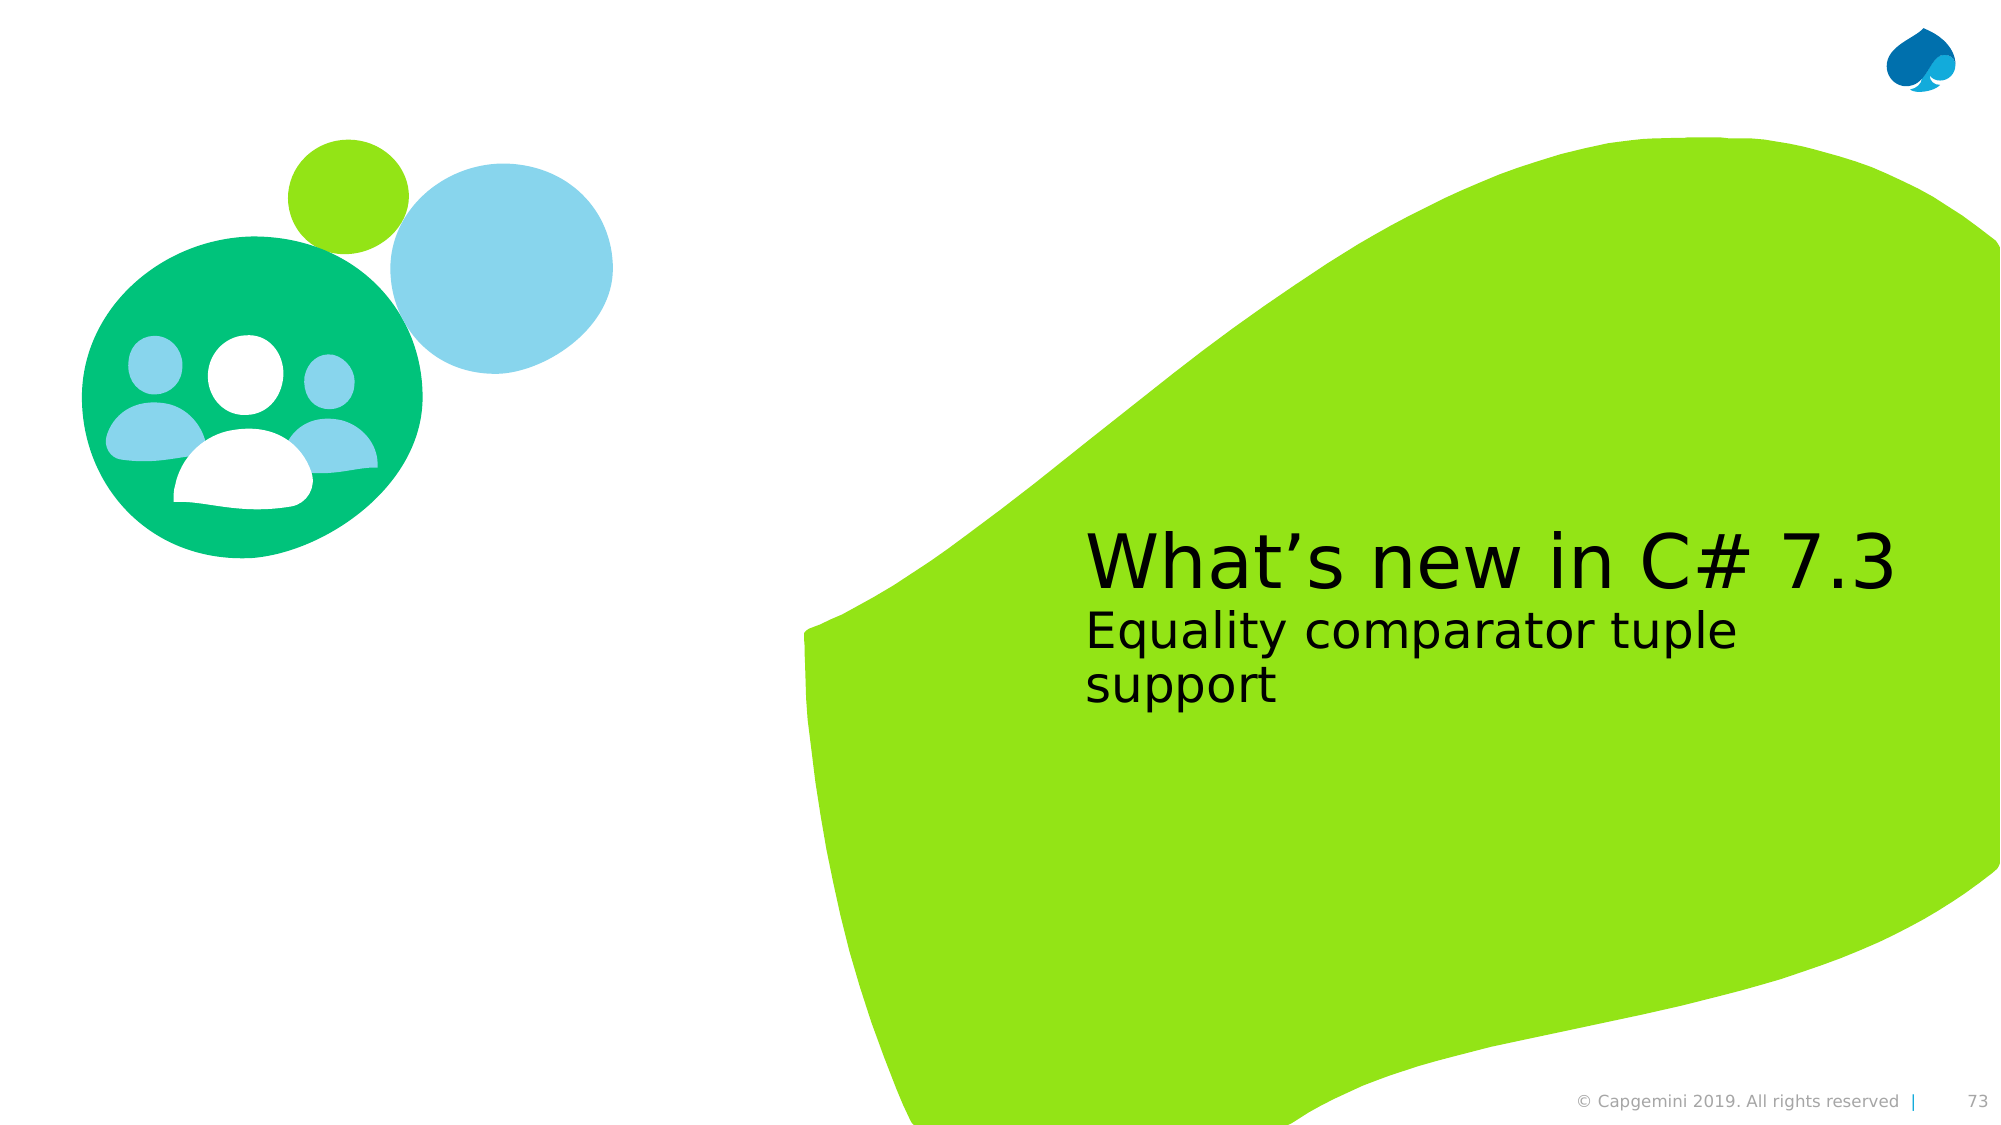

What’s new in C# 7.3
Equality comparator tuple support